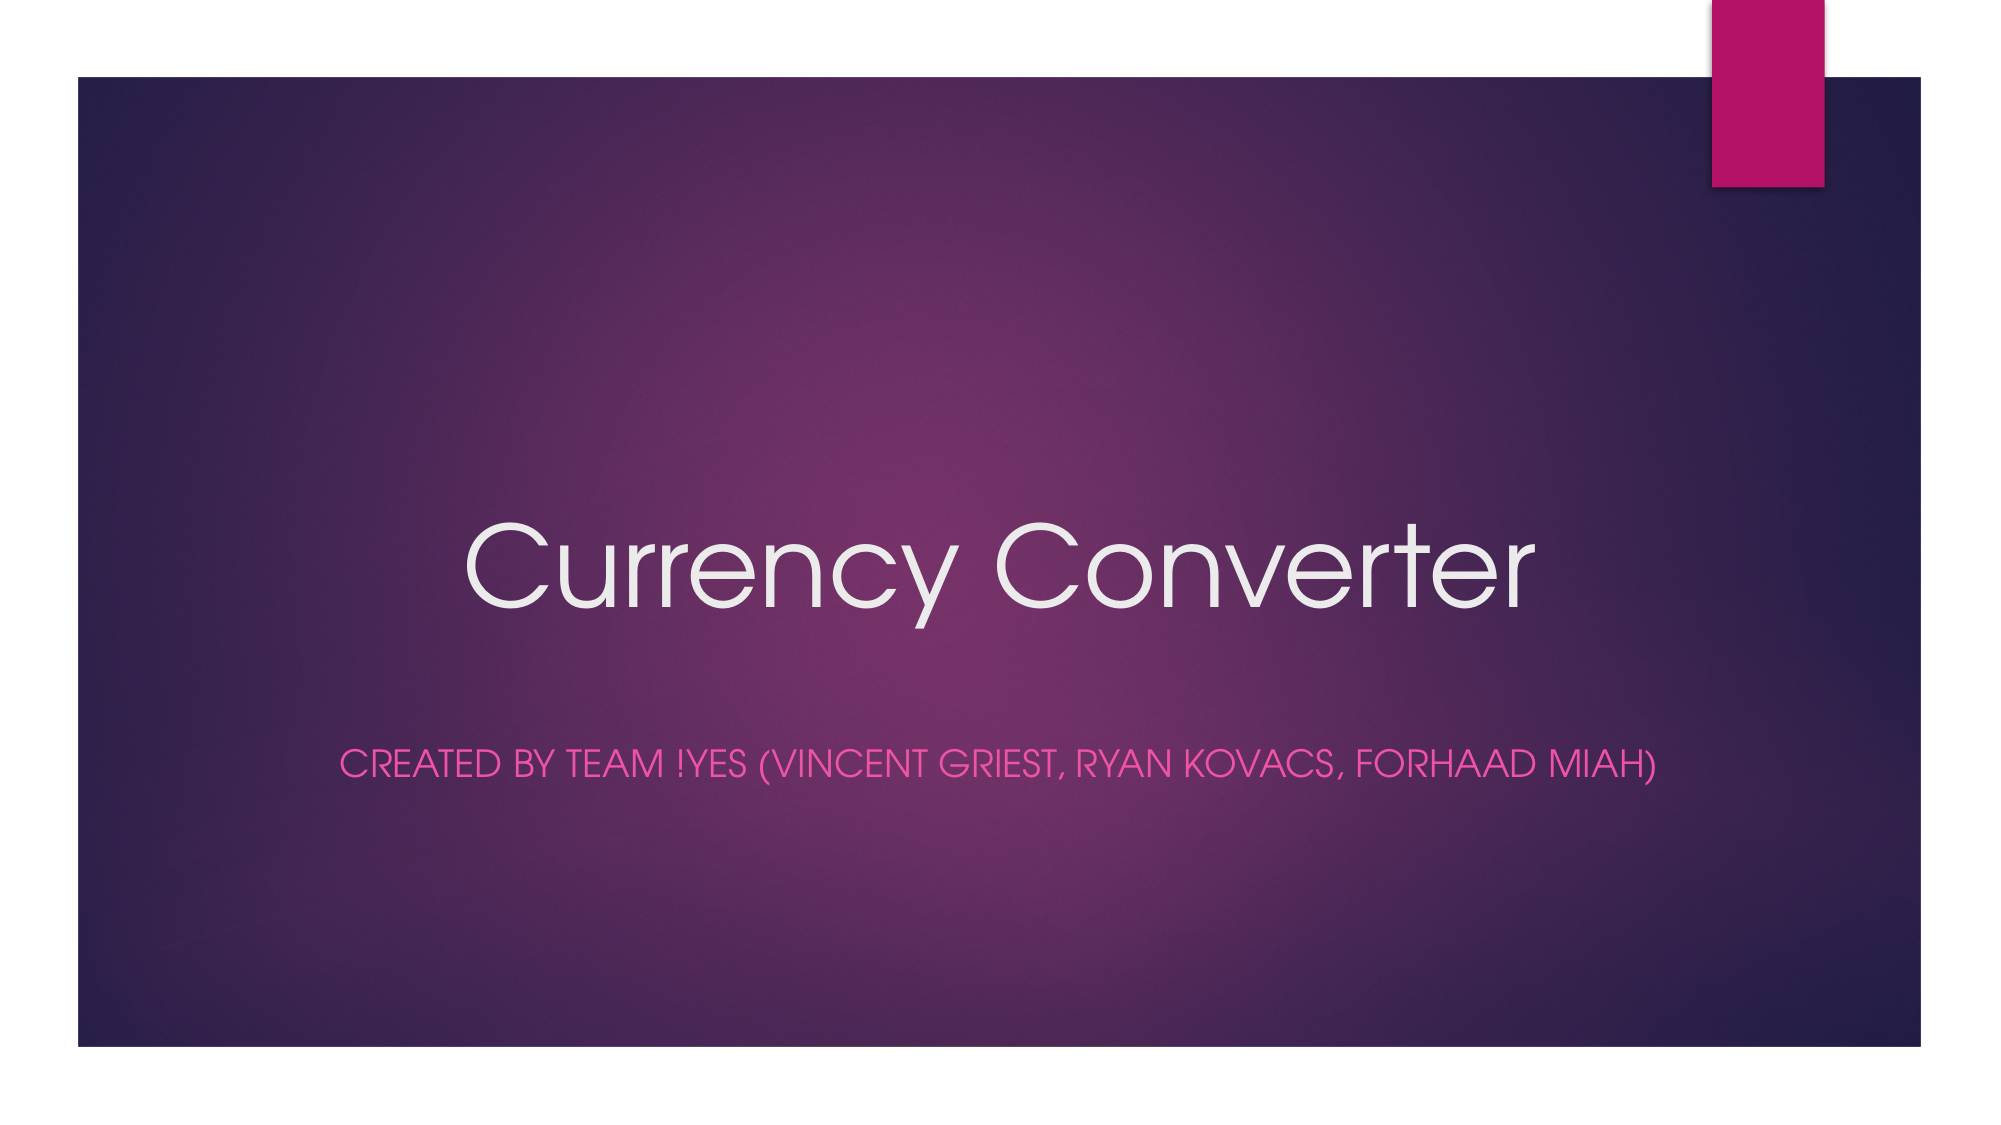

# Currency Converter
Created by team !yes (Vincent griest, ryan kovacs, forhaad miah)